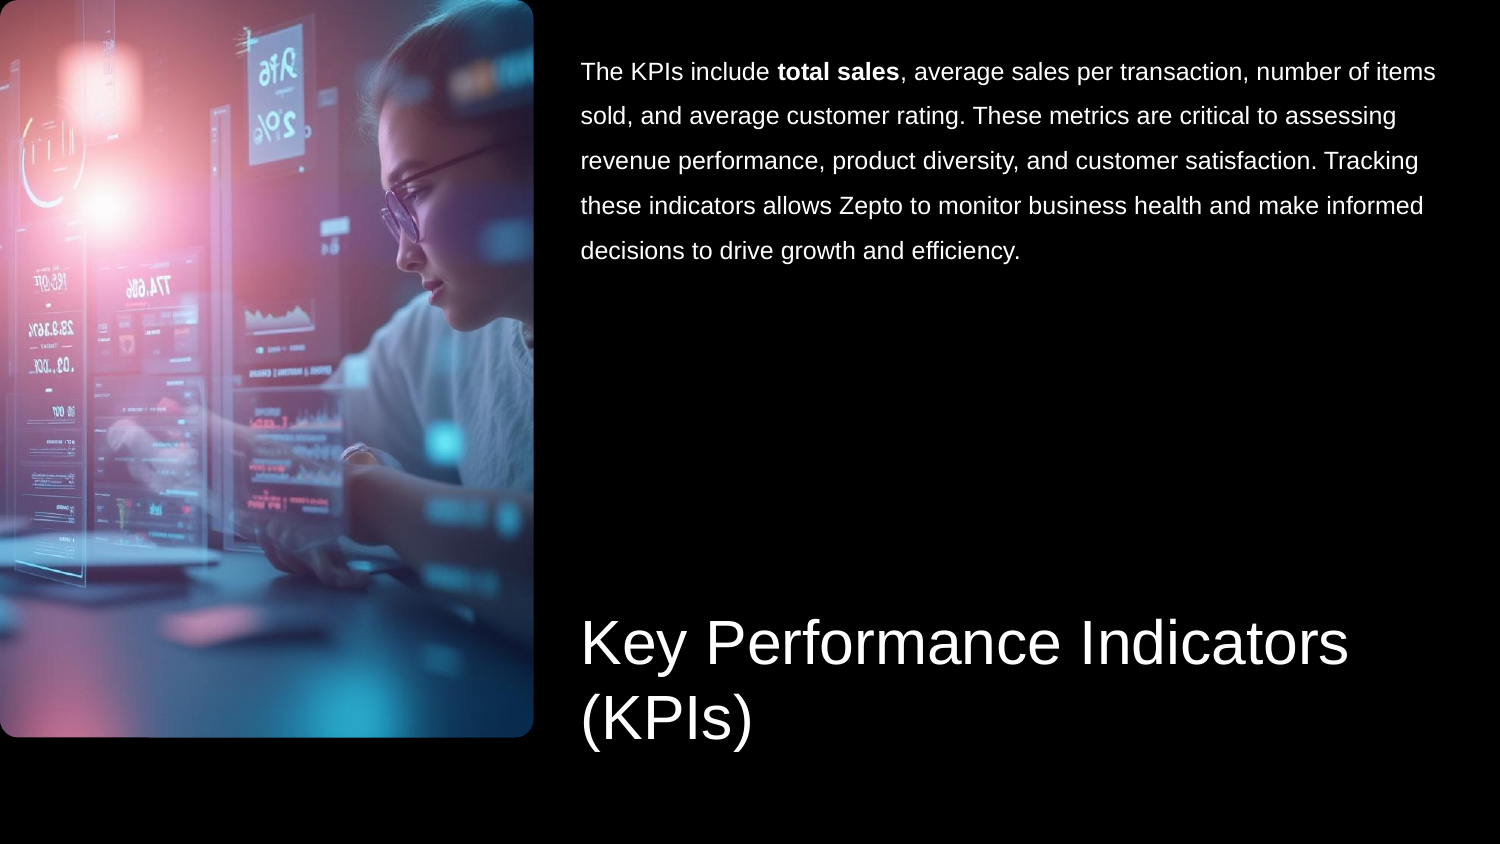

The KPIs include total sales, average sales per transaction, number of items sold, and average customer rating. These metrics are critical to assessing revenue performance, product diversity, and customer satisfaction. Tracking these indicators allows Zepto to monitor business health and make informed decisions to drive growth and efficiency.
# Key Performance Indicators (KPIs)